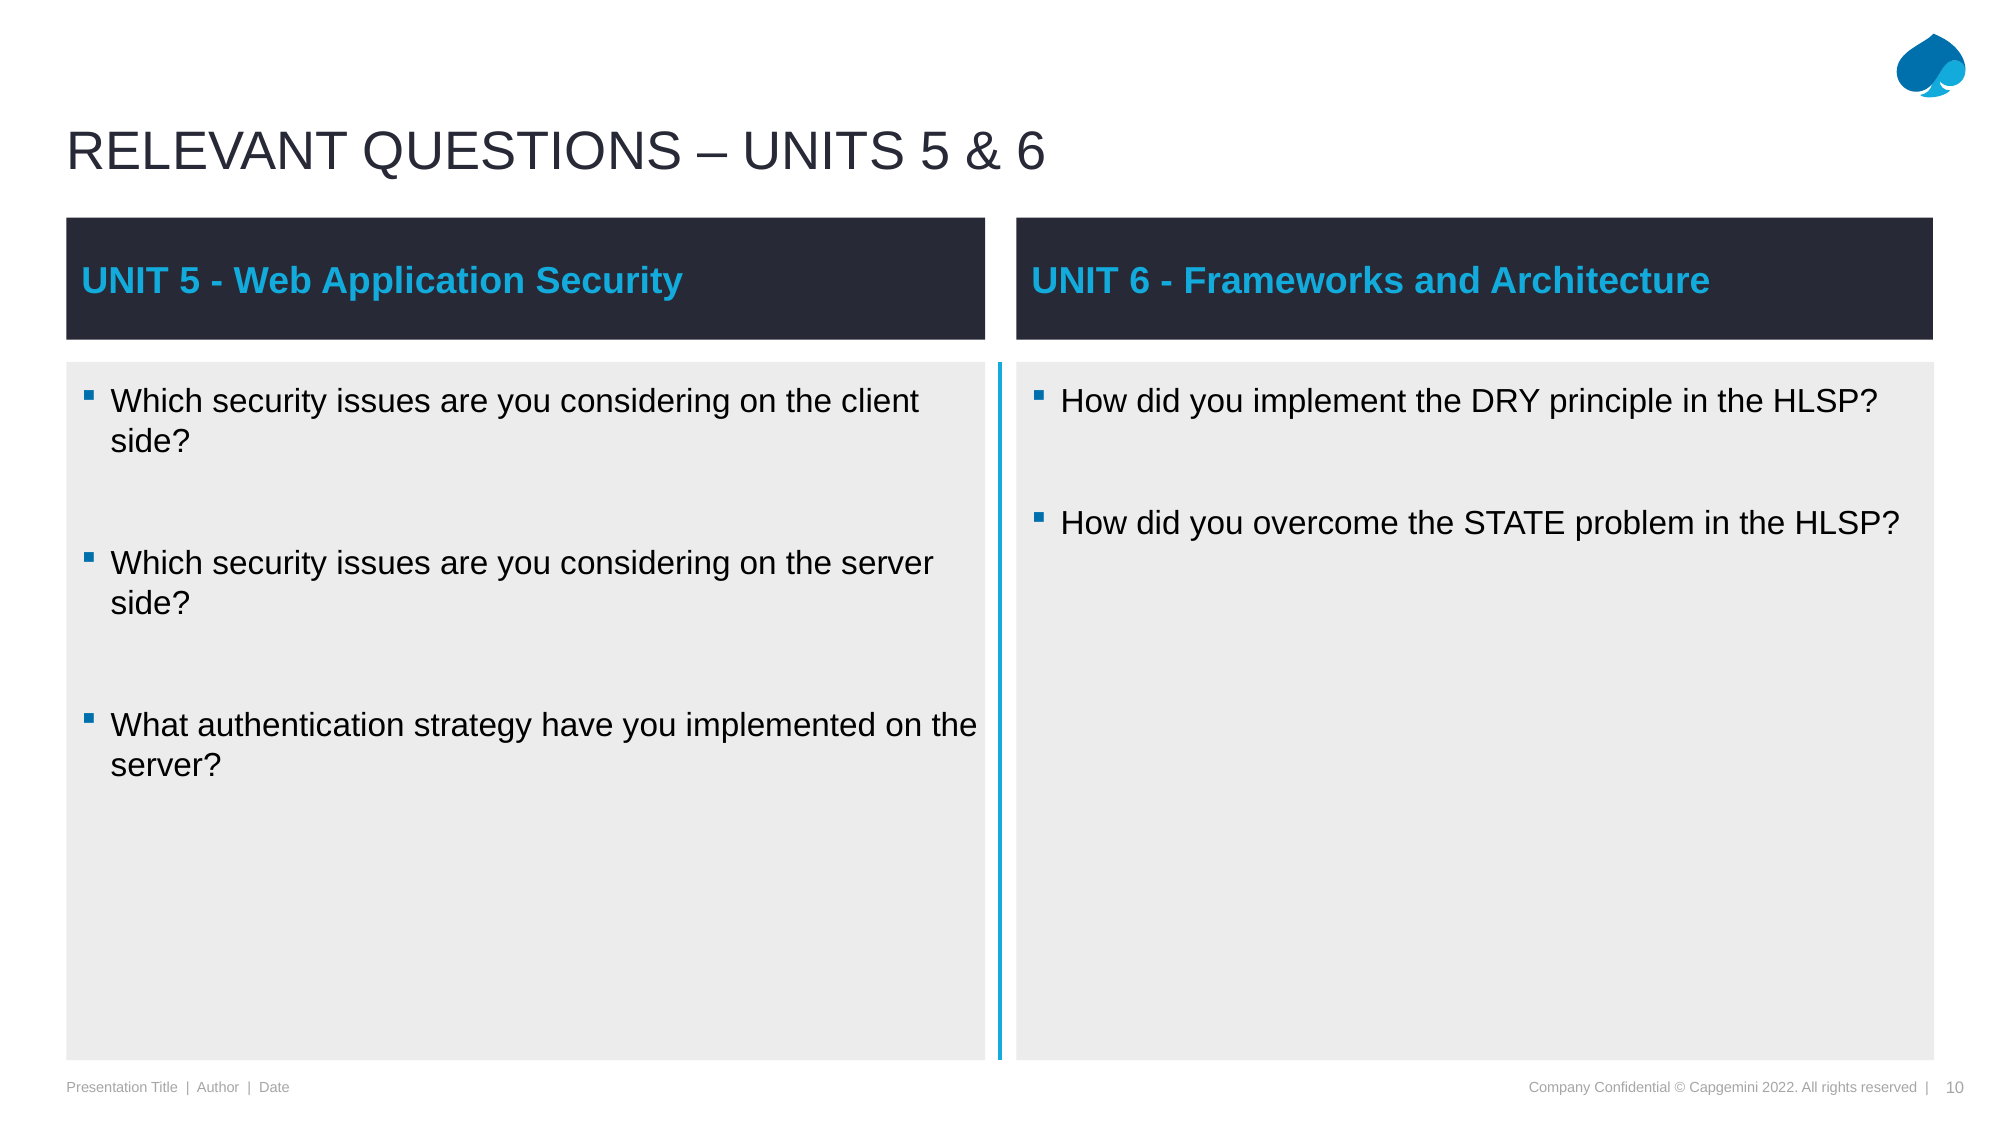

# relevant questions – Units 5 & 6
UNIT 5 - Web Application Security
UNIT 6 - Frameworks and Architecture
Which security issues are you considering on the client side?

Which security issues are you considering on the server side?

What authentication strategy have you implemented on the server?

How did you implement the DRY principle in the HLSP?

How did you overcome the STATE problem in the HLSP?